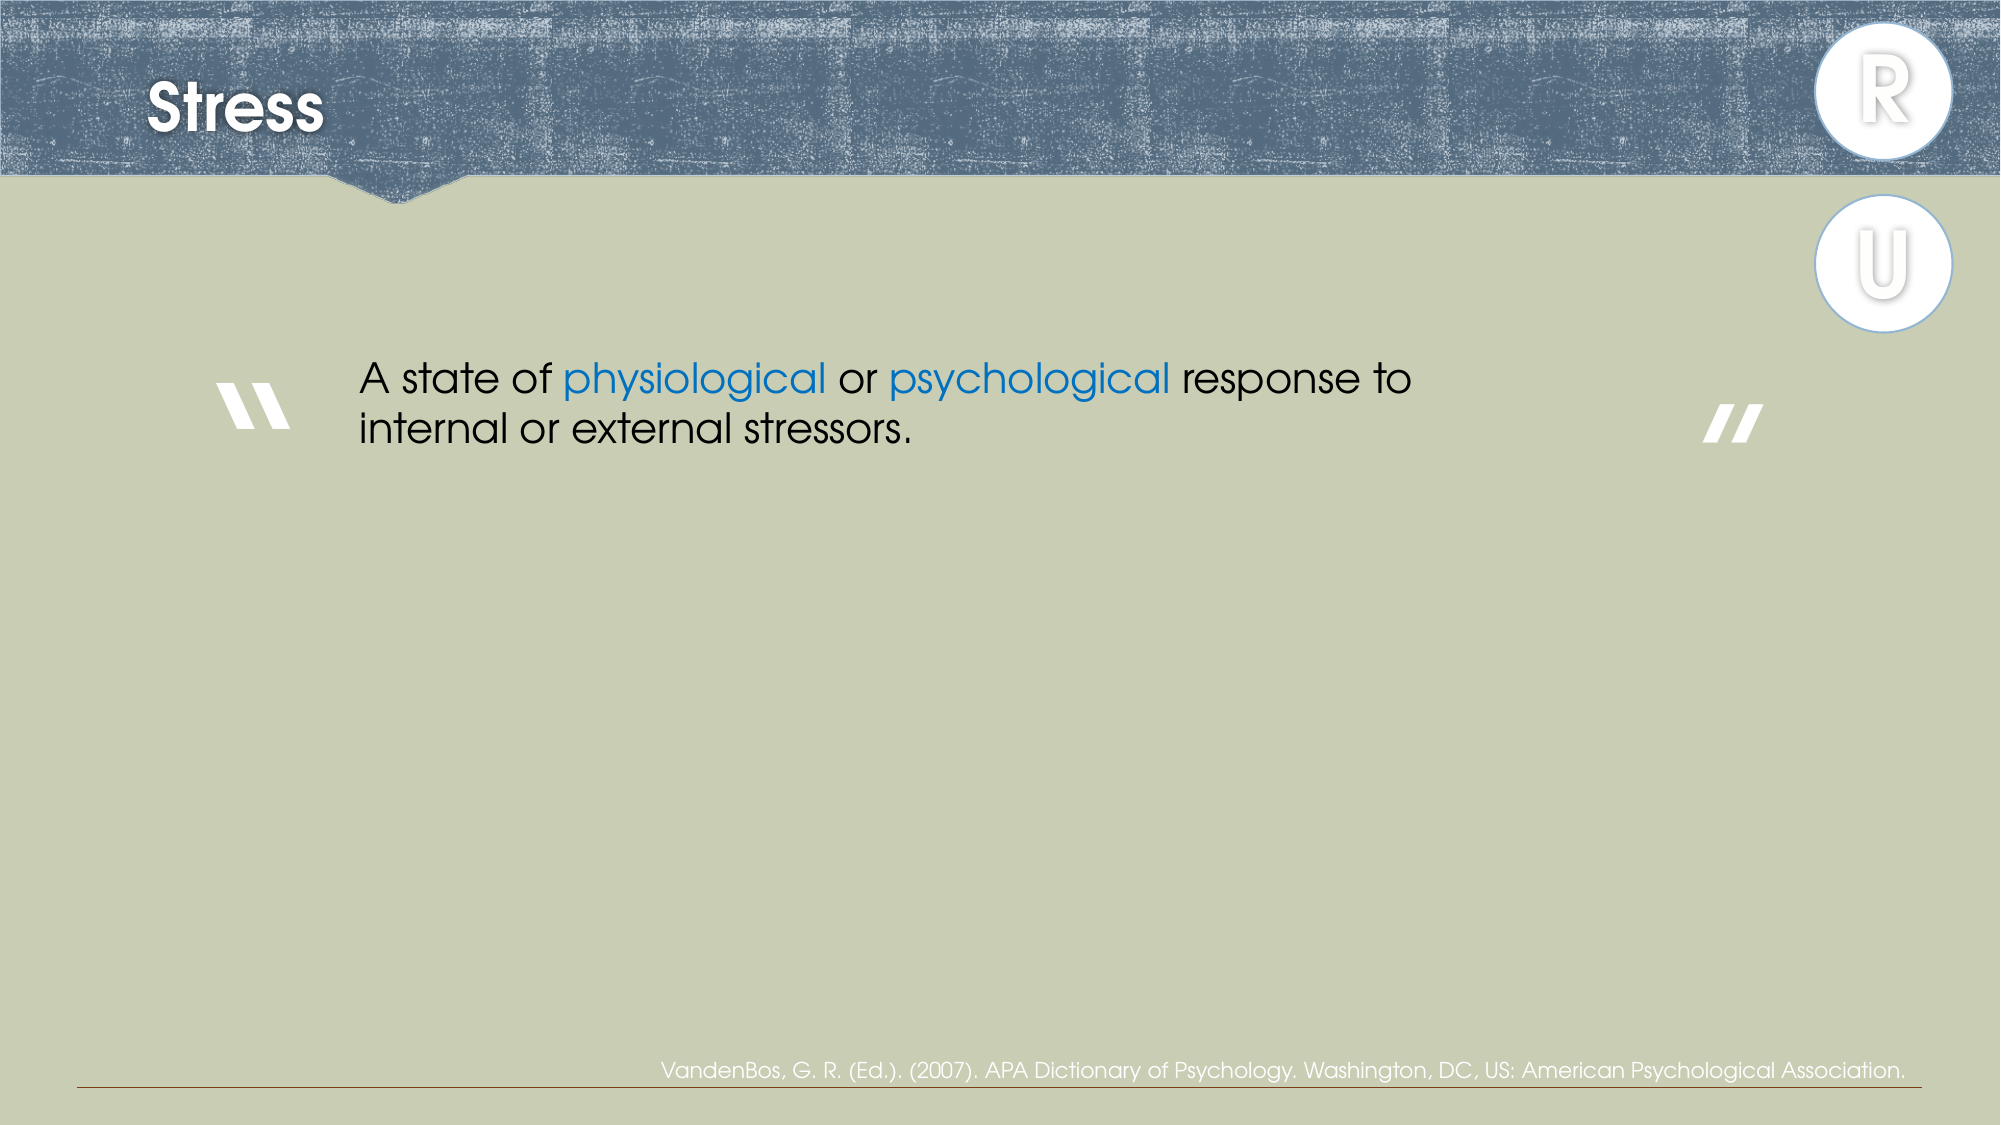

R
# Stress

U
“
”

A state of physiological or psychological response to internal or external stressors.
VandenBos, G. R. (Ed.). (2007). APA Dictionary of Psychology. Washington, DC, US: American Psychological Association.